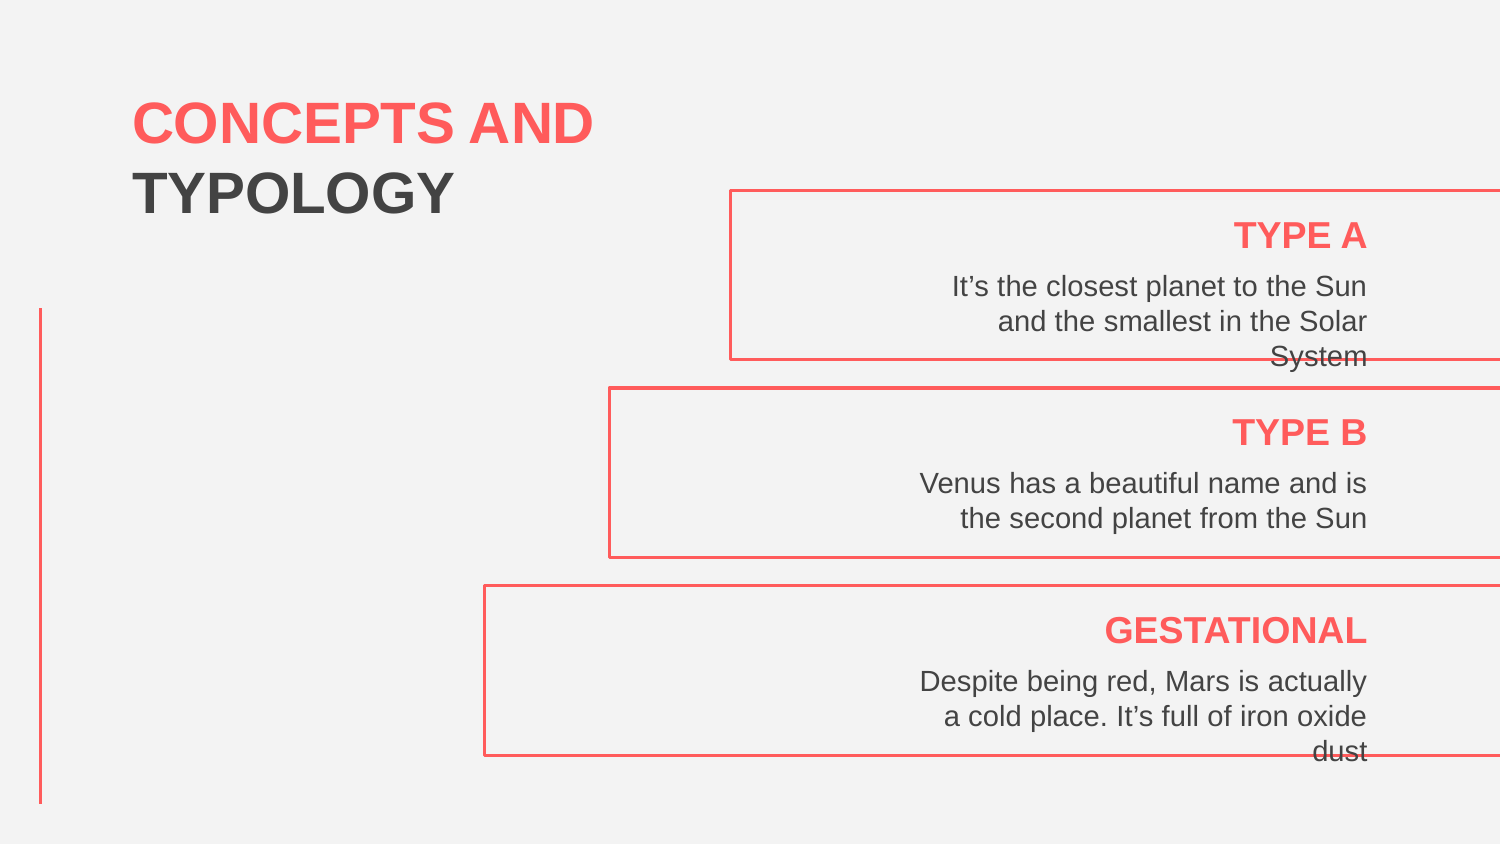

# CONCEPTS AND TYPOLOGY

TYPE A
It’s the closest planet to the Sun and the smallest in the Solar System

TYPE B
Venus has a beautiful name and is the second planet from the Sun

GESTATIONAL
Despite being red, Mars is actually a cold place. It’s full of iron oxide dust